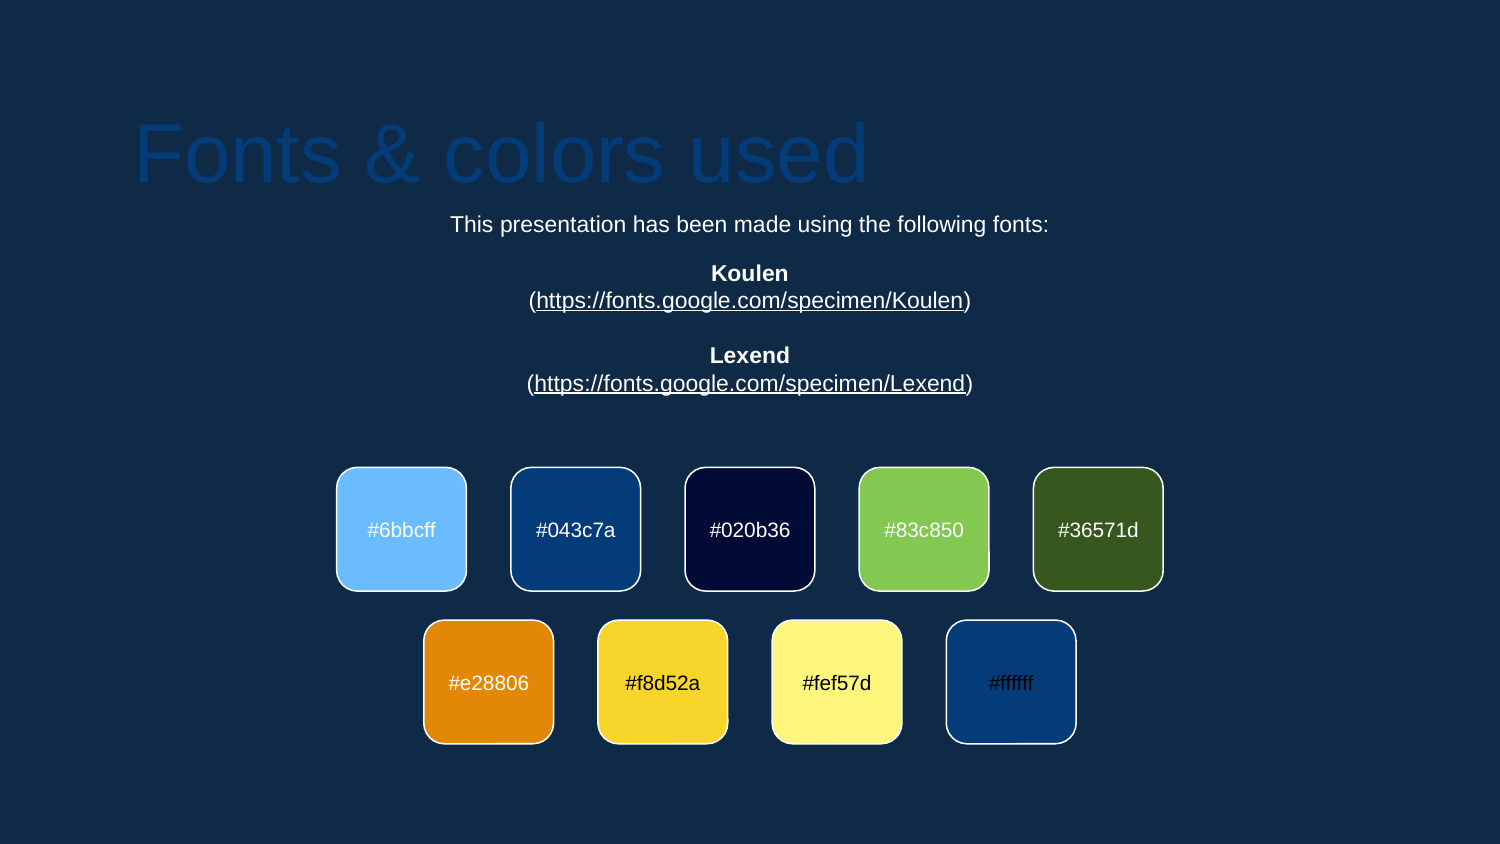

# Fonts & colors used
This presentation has been made using the following fonts:
Koulen
(https://fonts.google.com/specimen/Koulen)

Lexend
(https://fonts.google.com/specimen/Lexend)

#6bbcff
#043c7a
#020b36
#83c850
#36571d

#e28806
#f8d52a
#fef57d
#ffffff